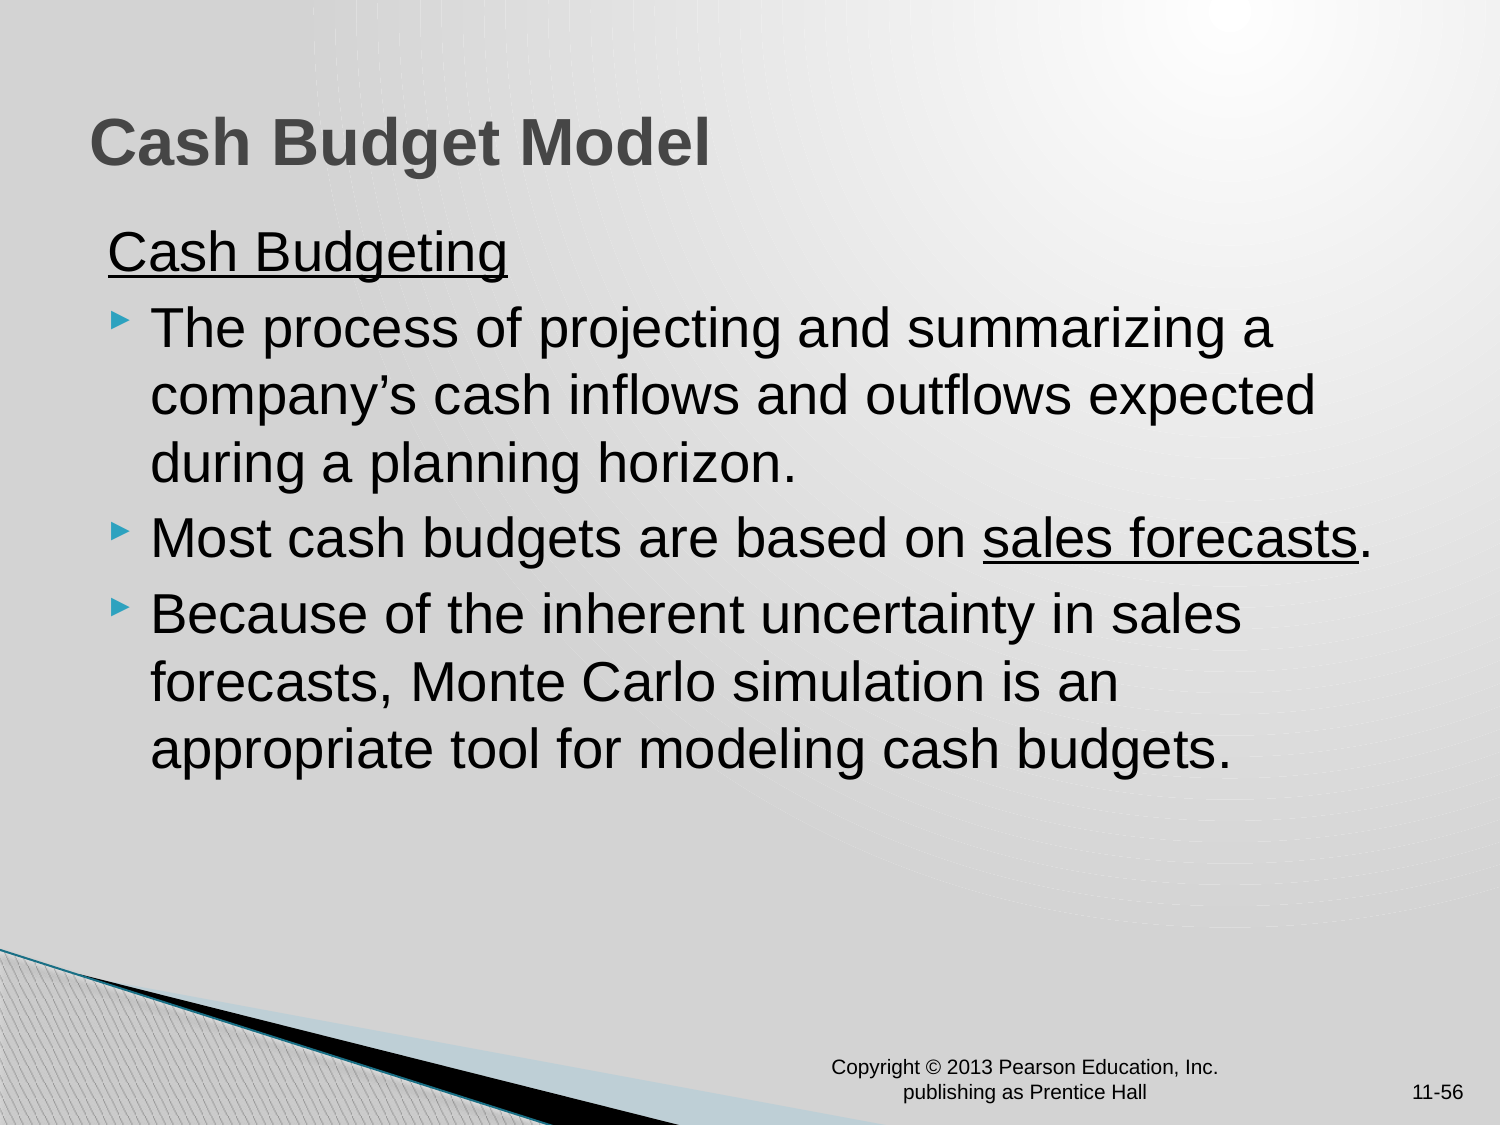

# Cash Budget Model
Cash Budgeting
The process of projecting and summarizing a company’s cash inflows and outflows expected during a planning horizon.
Most cash budgets are based on sales forecasts.
Because of the inherent uncertainty in sales forecasts, Monte Carlo simulation is an appropriate tool for modeling cash budgets.

Copyright © 2013 Pearson Education, Inc. publishing as Prentice Hall
11-56